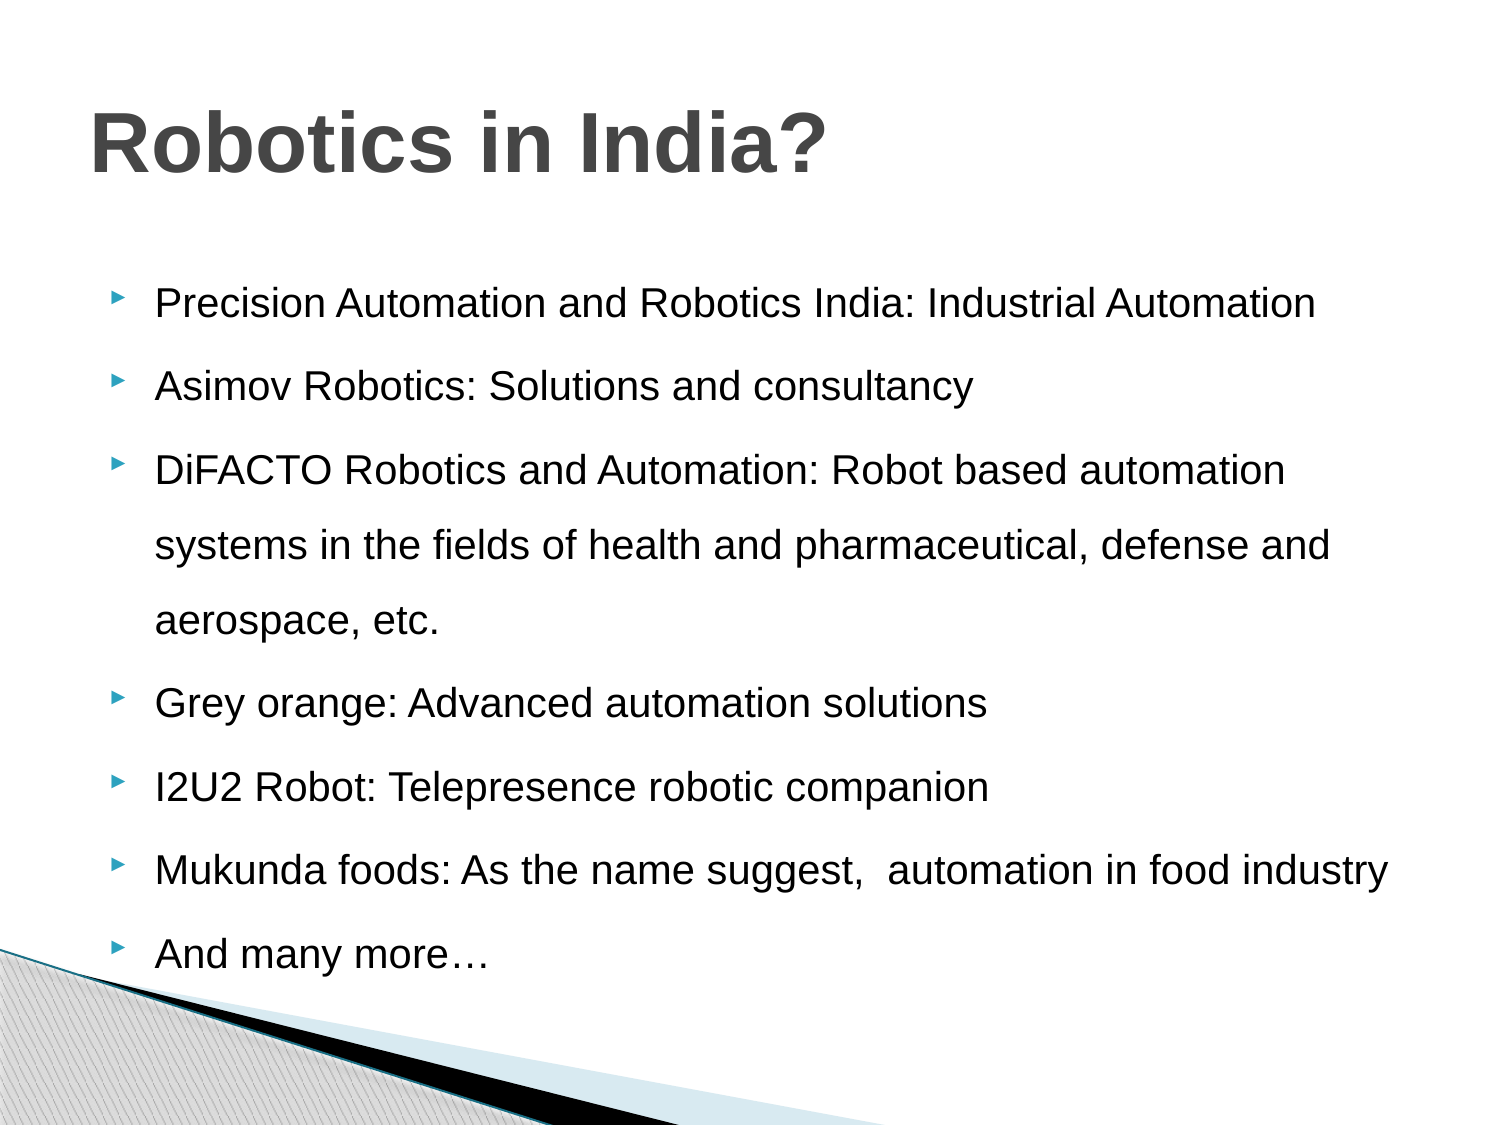

# Robotics in India?
Precision Automation and Robotics India: Industrial Automation
Asimov Robotics: Solutions and consultancy
DiFACTO Robotics and Automation: Robot based automation systems in the fields of health and pharmaceutical, defense and aerospace, etc.
Grey orange: Advanced automation solutions
I2U2 Robot: Telepresence robotic companion
Mukunda foods: As the name suggest,  automation in food industry
And many more…